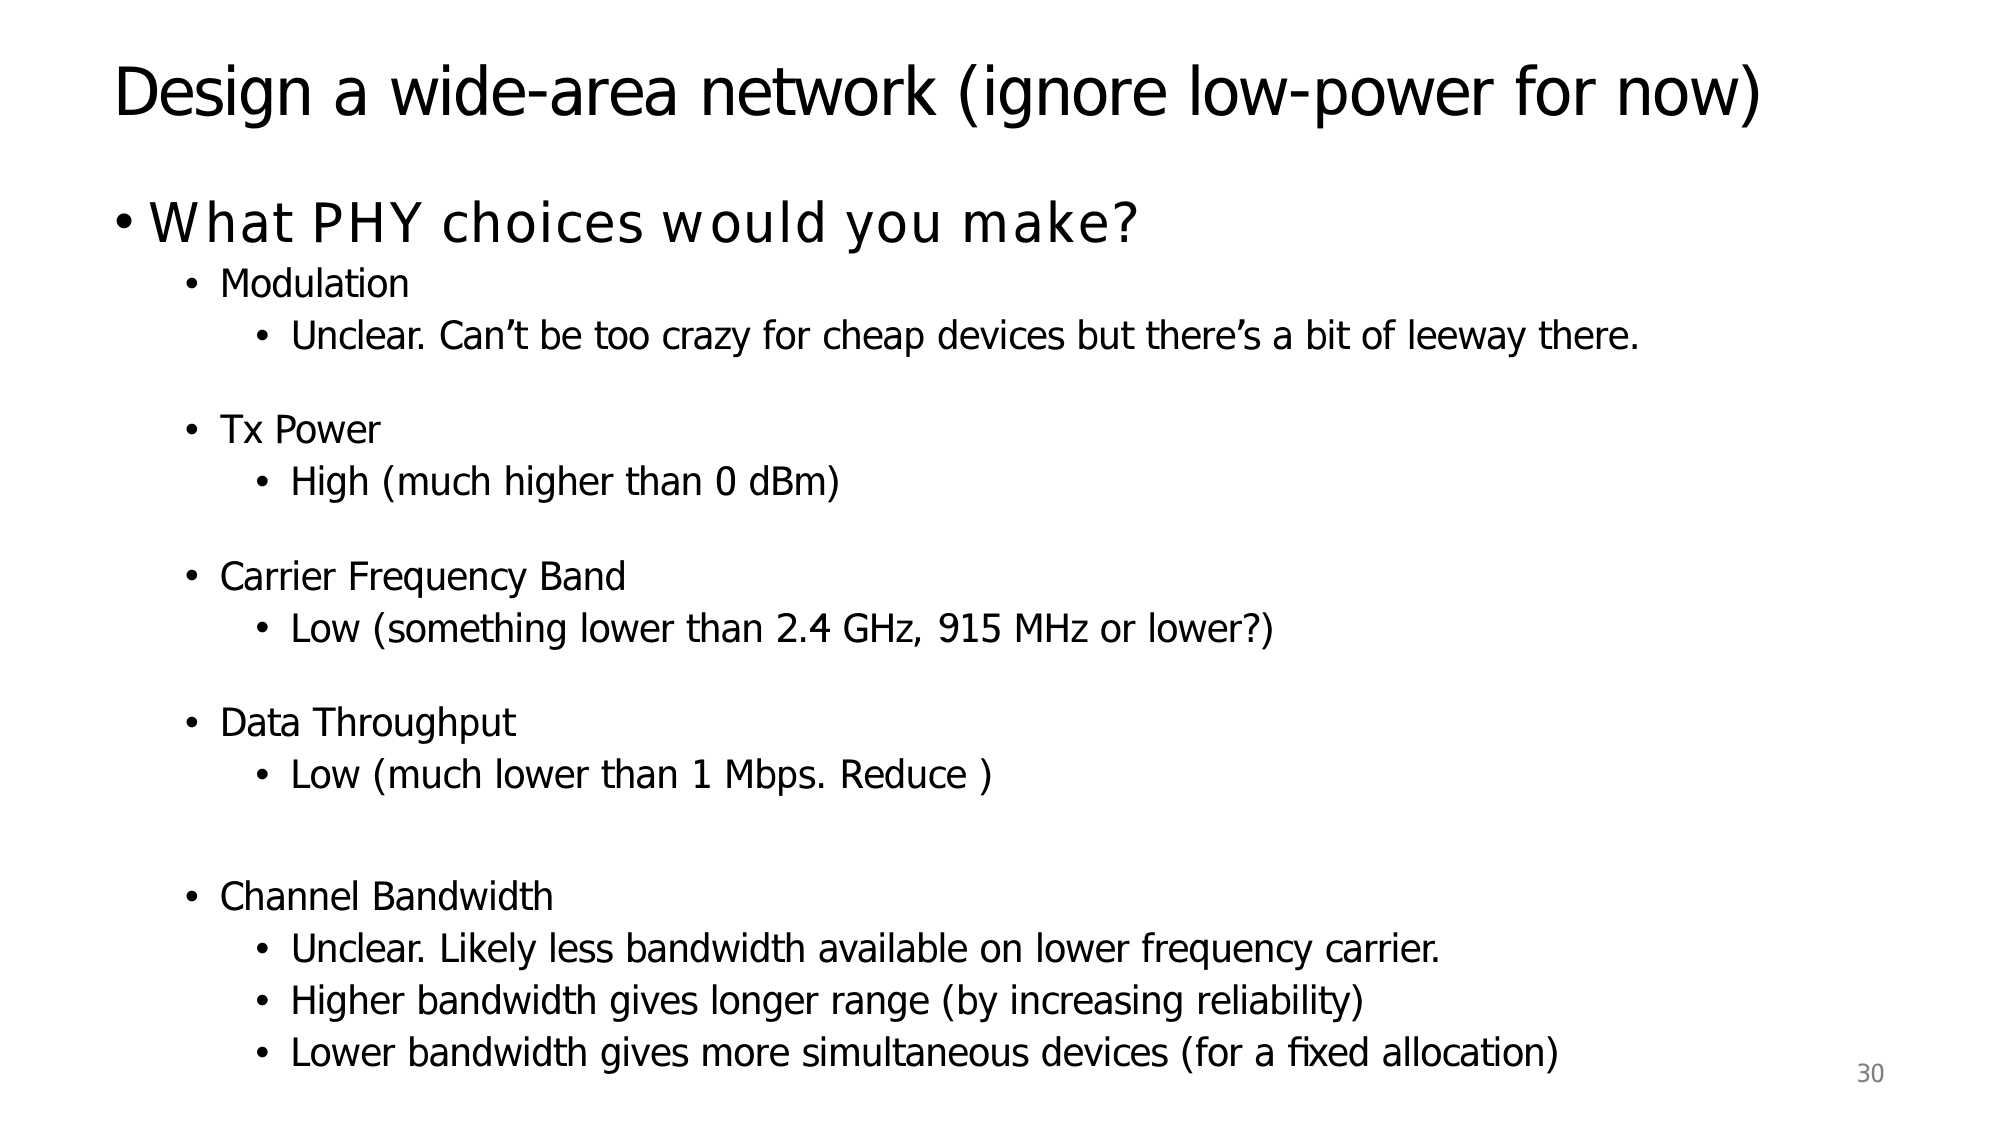

# Design a wide-area network (ignore low-power for now)
What PHY choices would you make?
Modulation
Unclear. Can’t be too crazy for cheap devices but there’s a bit of leeway there.
Tx Power
High (much higher than 0 dBm)
Carrier Frequency Band
Low (something lower than 2.4 GHz, 915 MHz or lower?)
Data Throughput
Low (much lower than 1 Mbps. Reduce )

Channel Bandwidth
Unclear. Likely less bandwidth available on lower frequency carrier.
Higher bandwidth gives longer range (by increasing reliability)
Lower bandwidth gives more simultaneous devices (for a fixed allocation)
30